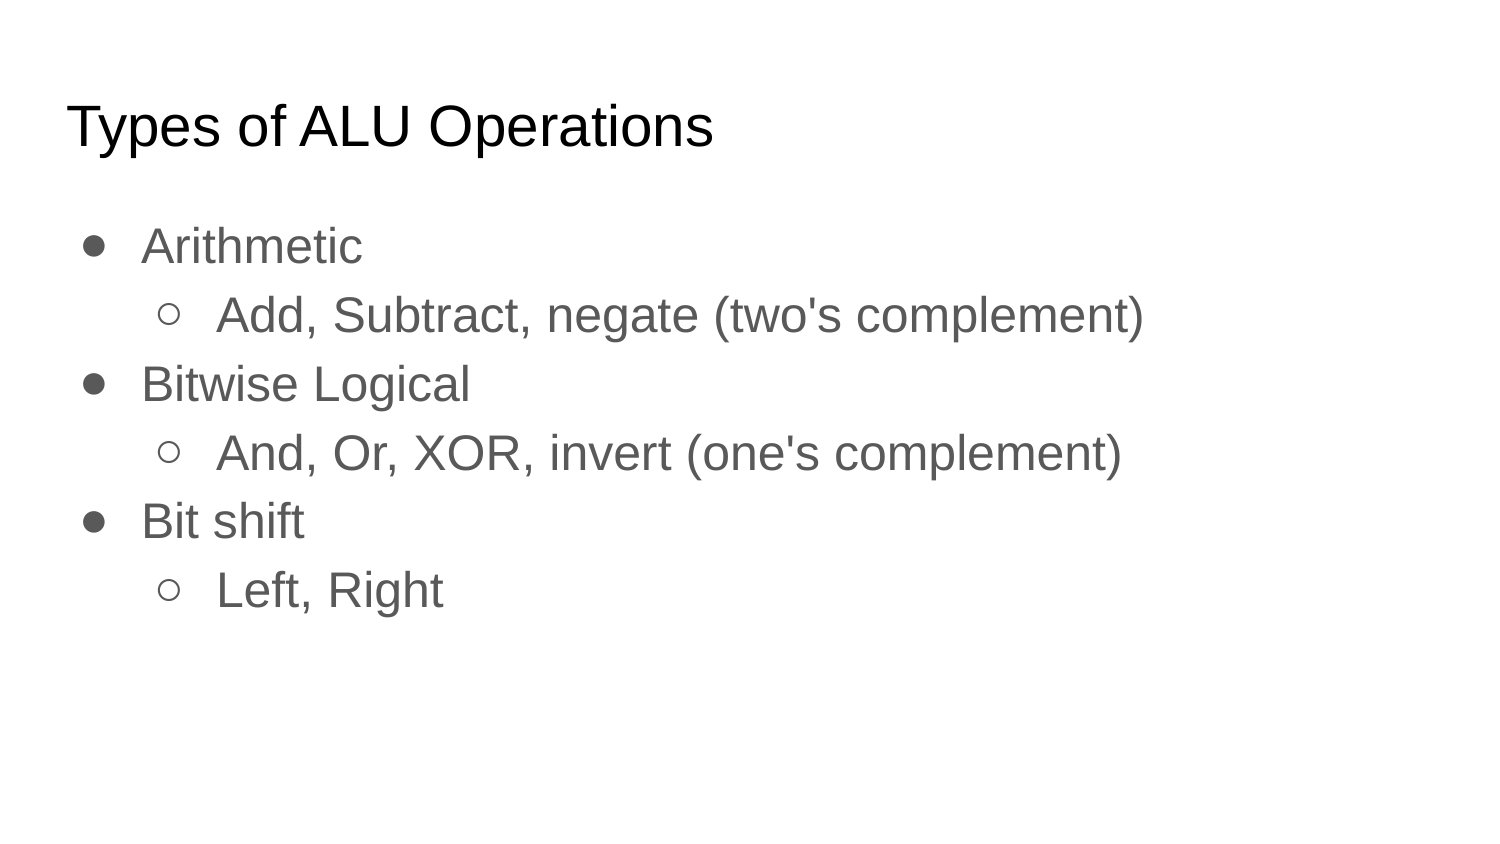

# Types of ALU Operations
Arithmetic
Add, Subtract, negate (two's complement)
Bitwise Logical
And, Or, XOR, invert (one's complement)
Bit shift
Left, Right